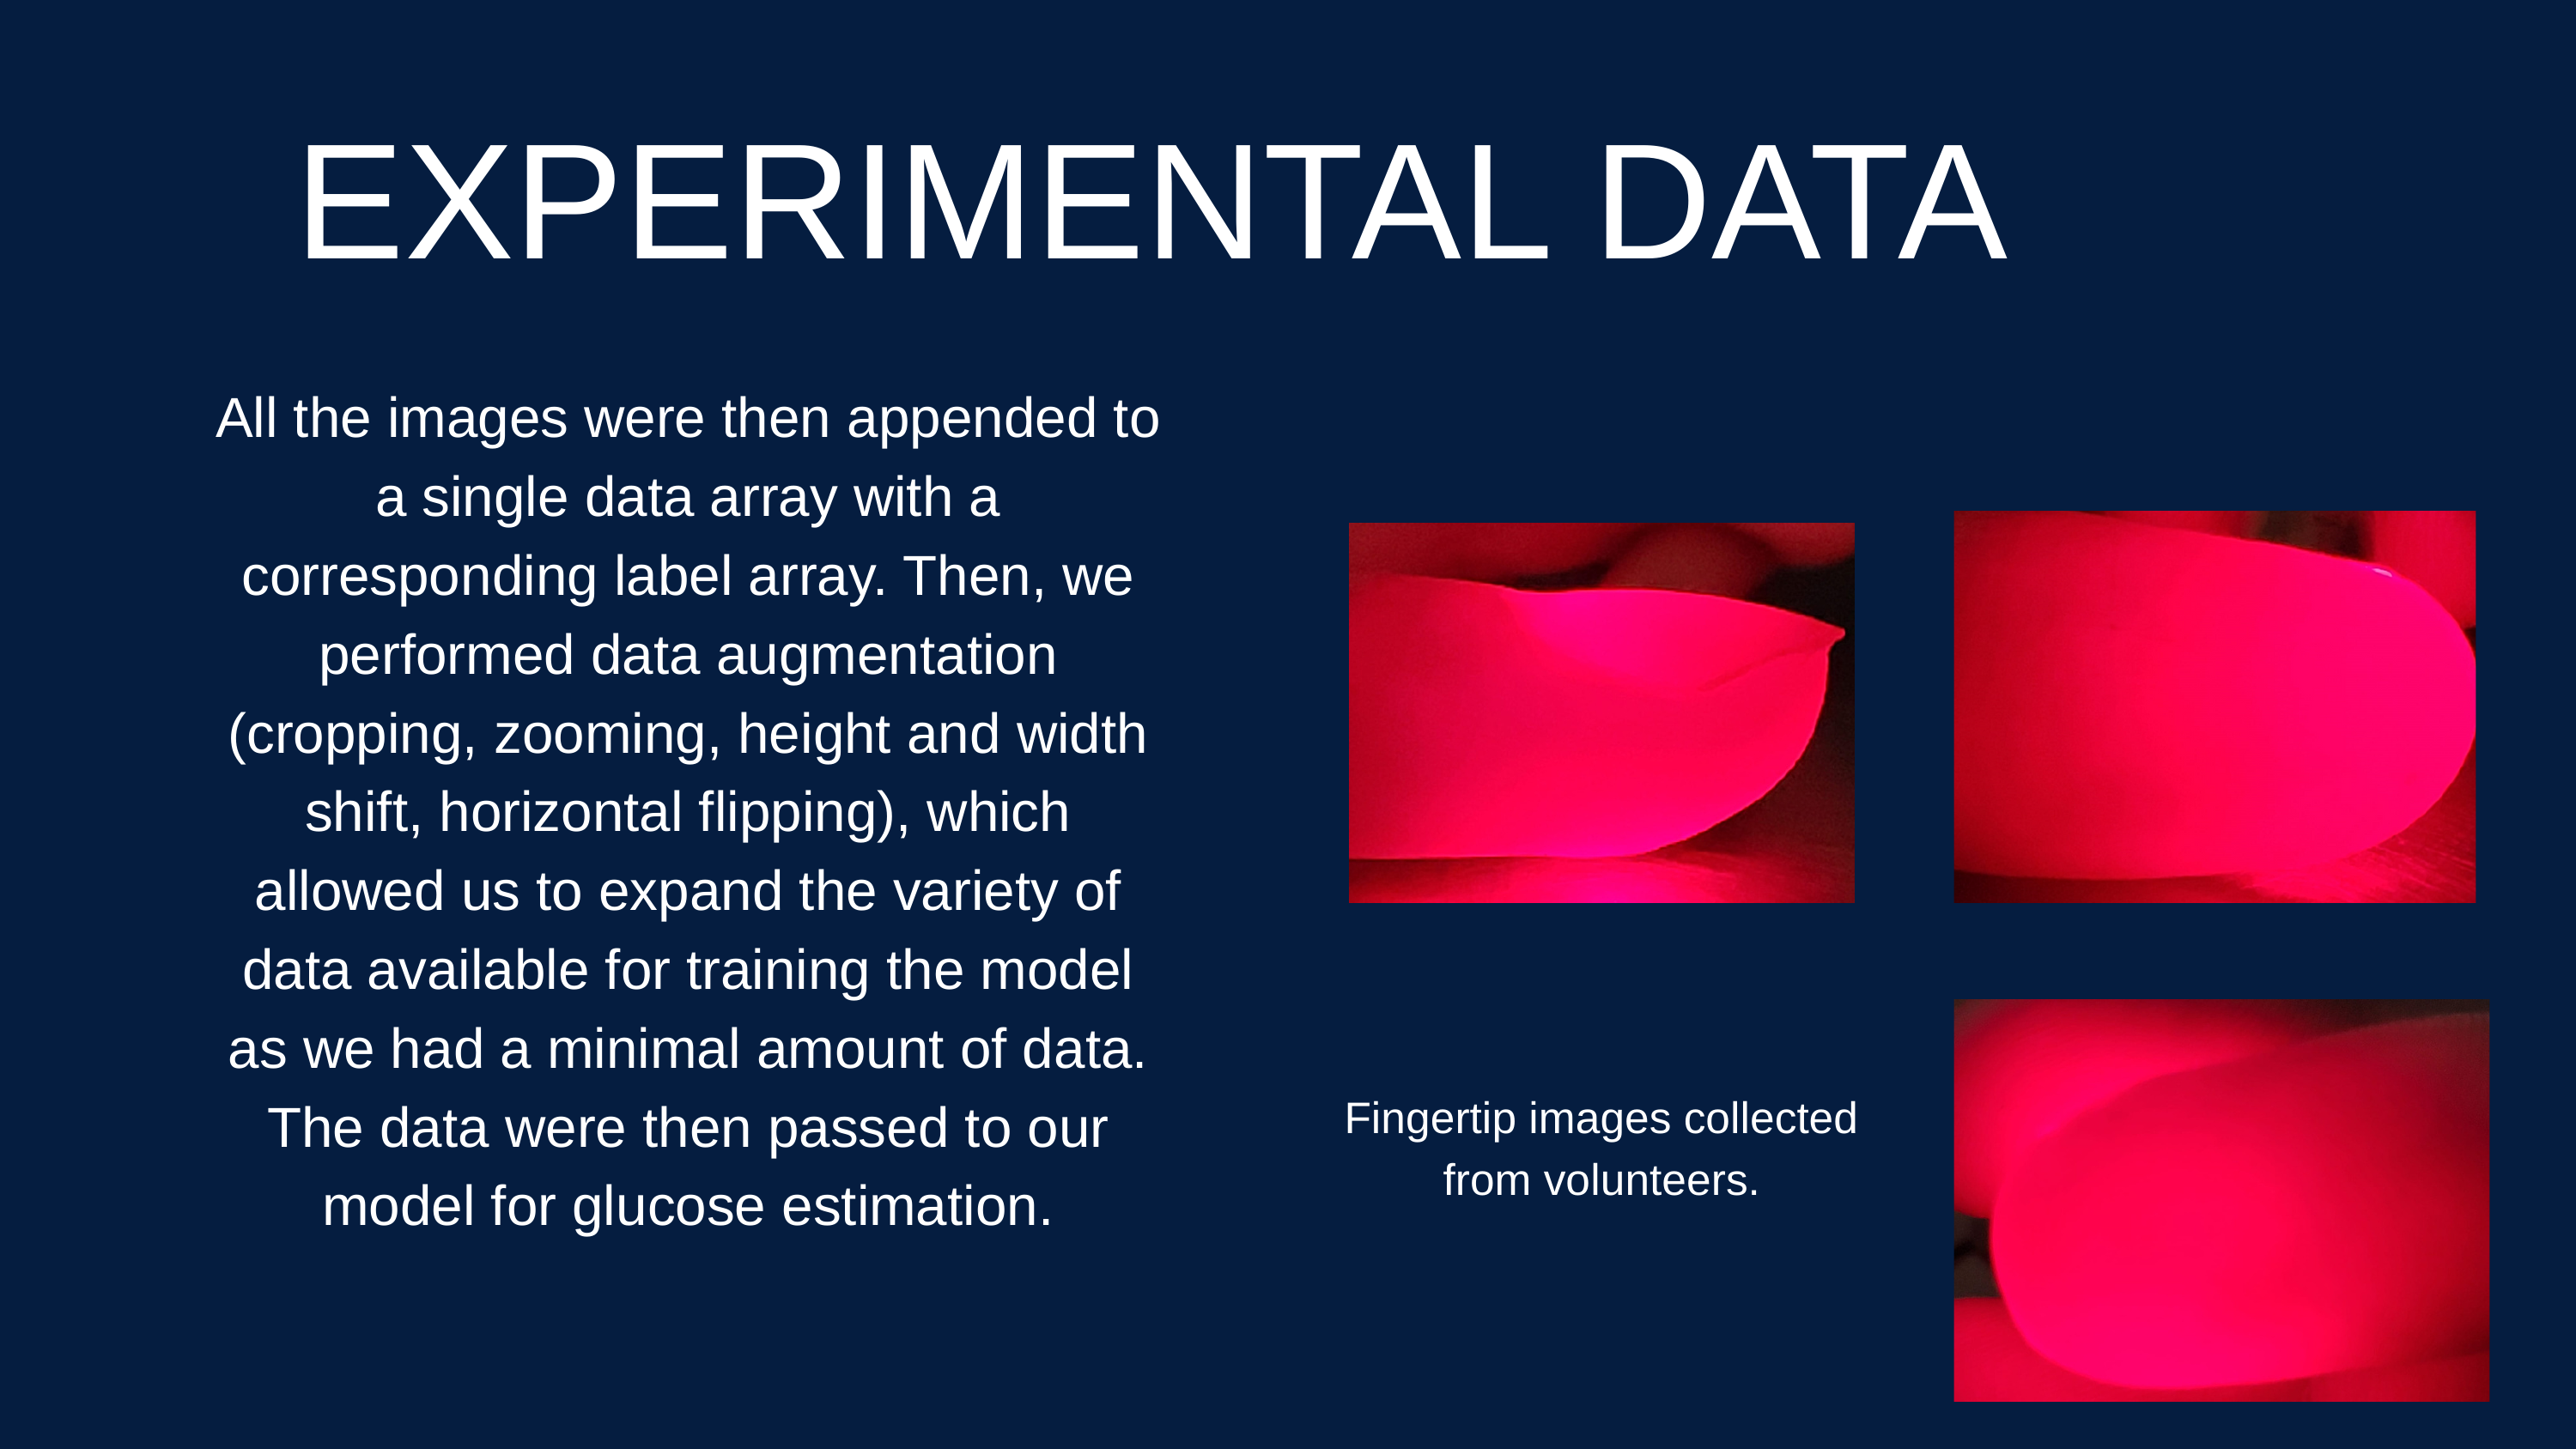

EXPERIMENTAL DATA

All the images were then appended to a single data array with a corresponding label array. Then, we performed data augmentation (cropping, zooming, height and width shift, horizontal flipping), which allowed us to expand the variety of data available for training the model as we had a minimal amount of data. The data were then passed to our model for glucose estimation.

Fingertip images collected from volunteers.